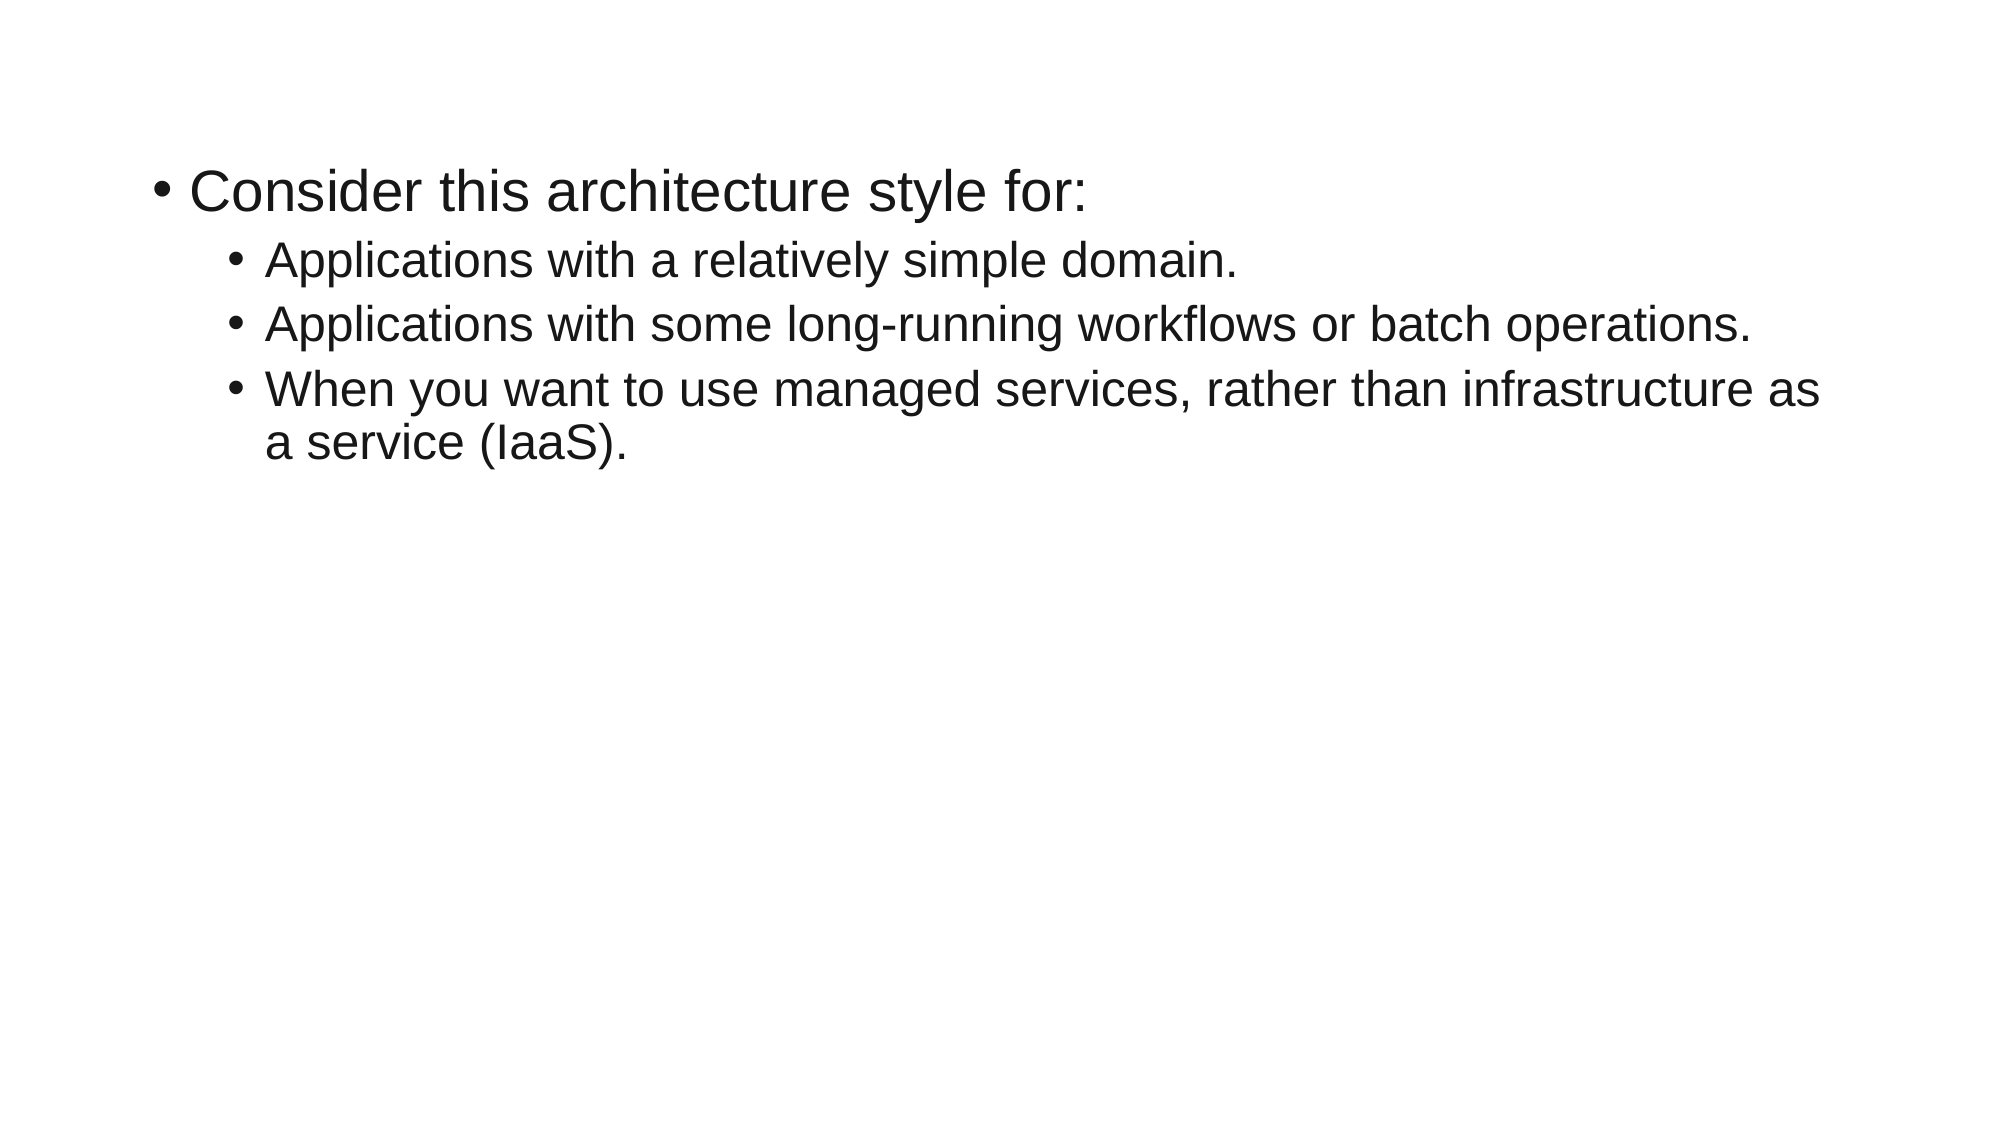

Consider this architecture style for:
Applications with a relatively simple domain.
Applications with some long-running workflows or batch operations.
When you want to use managed services, rather than infrastructure as a service (IaaS).